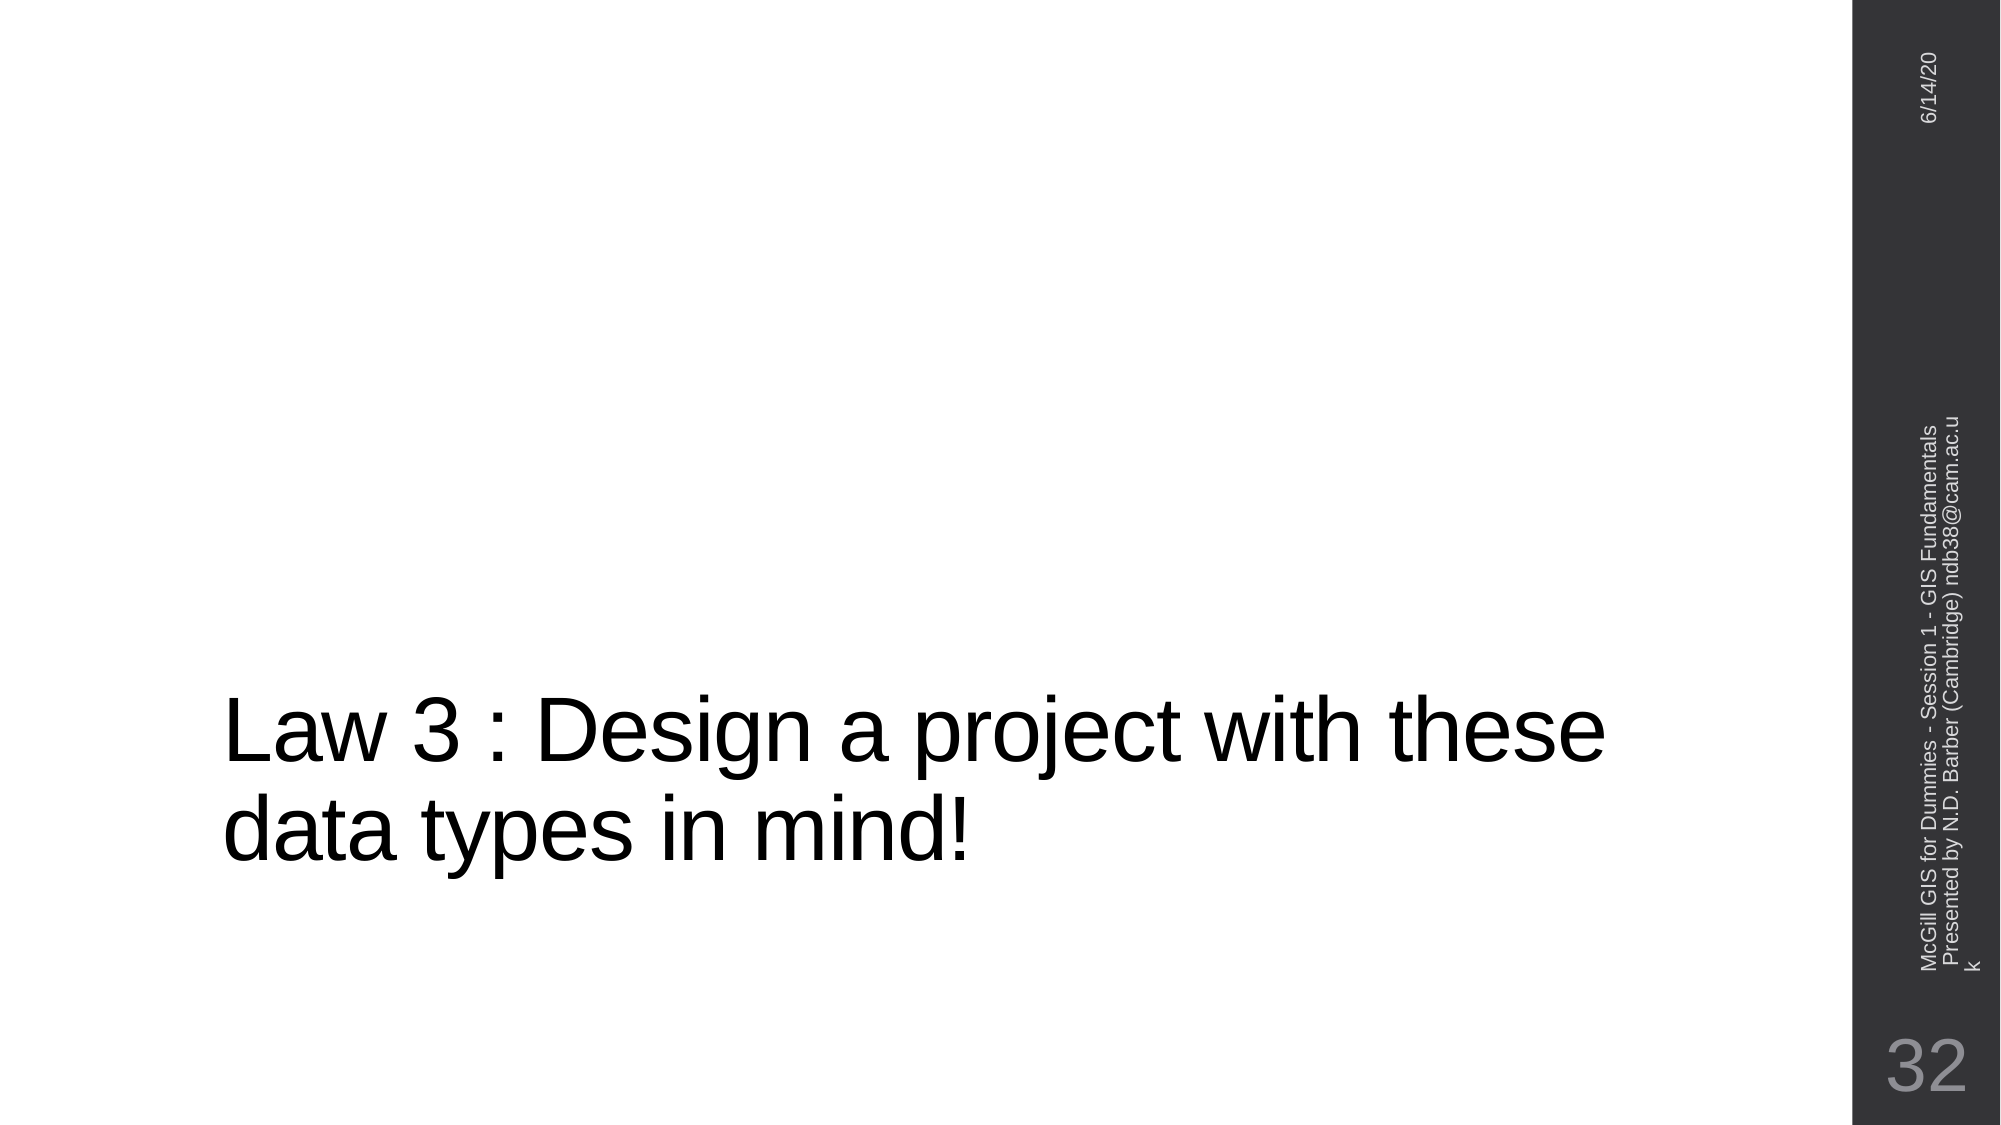

# Law 3 : Design a project with these data types in mind!
6/14/20
McGill GIS for Dummies - Session 1 - GIS Fundamentals  Presented by N.D. Barber (Cambridge) ndb38@cam.ac.uk
32